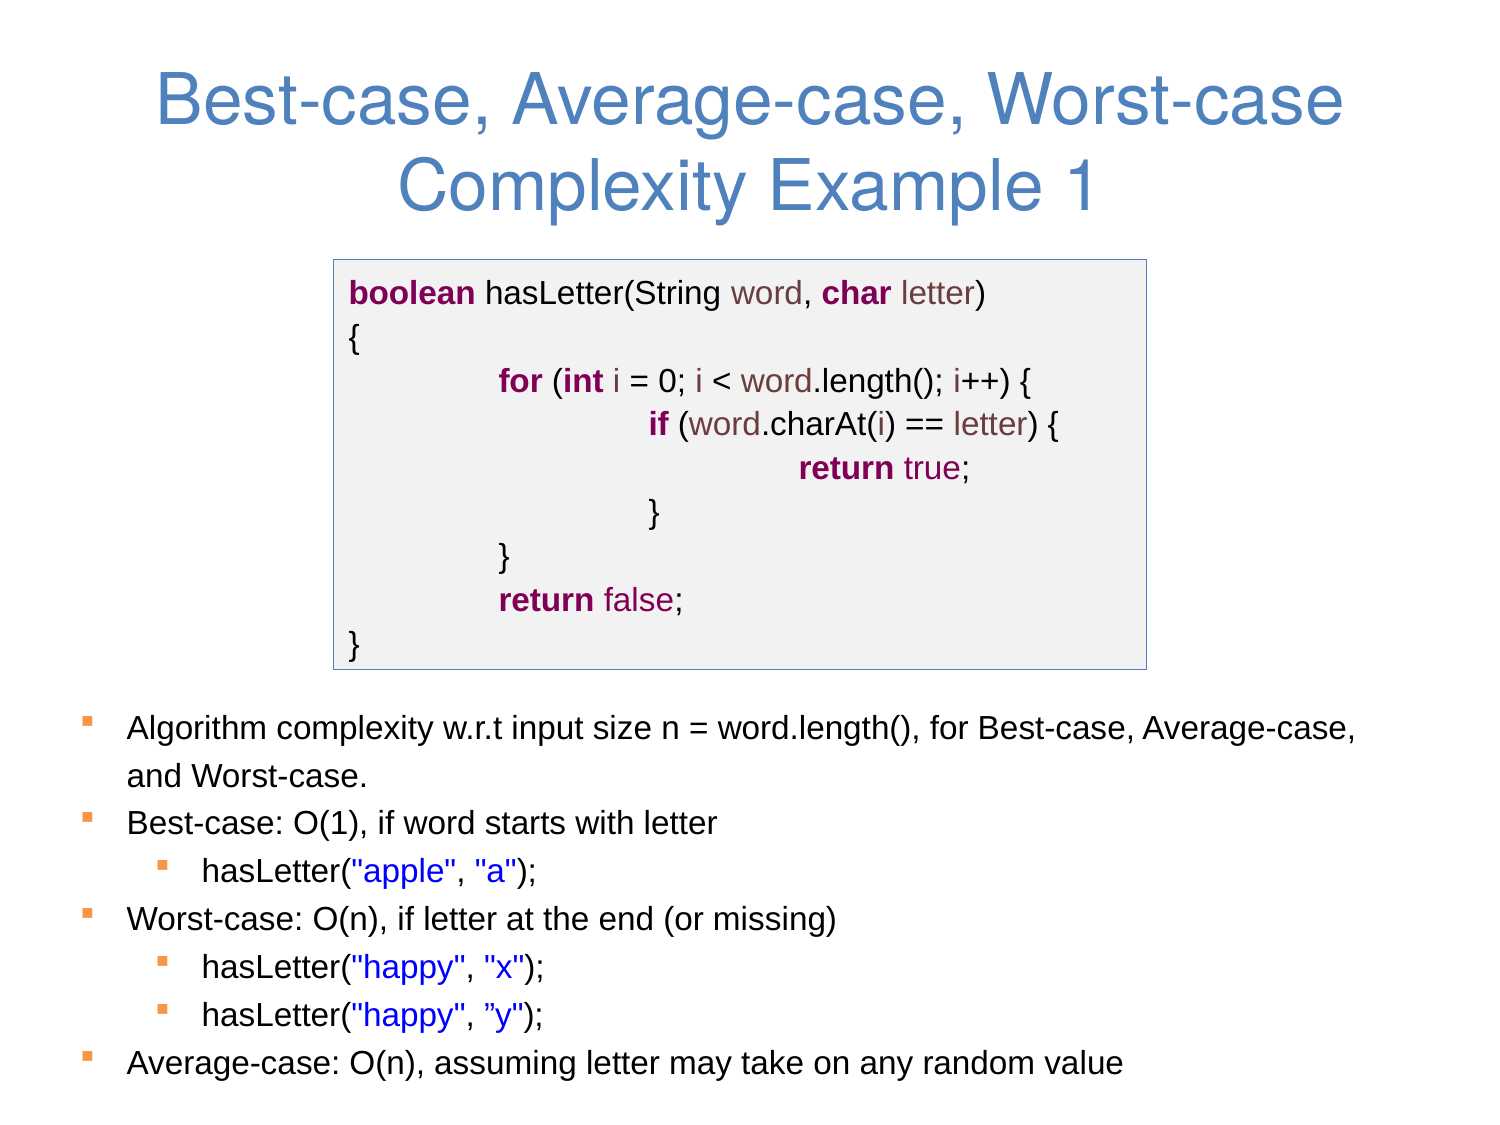

# Best-case, Average-case, Worst-case Complexity Example 1
boolean hasLetter(String word, char letter)
{
	for (int i = 0; i < word.length(); i++) {
		if (word.charAt(i) == letter) {
			return true;
		}
	}
	return false;
}
Algorithm complexity w.r.t input size n = word.length(), for Best-case, Average-case, and Worst-case.
Best-case: O(1), if word starts with letter
hasLetter("apple", "a");
Worst-case: O(n), if letter at the end (or missing)
hasLetter("happy", "x");
hasLetter("happy", ”y");
Average-case: O(n), assuming letter may take on any random value